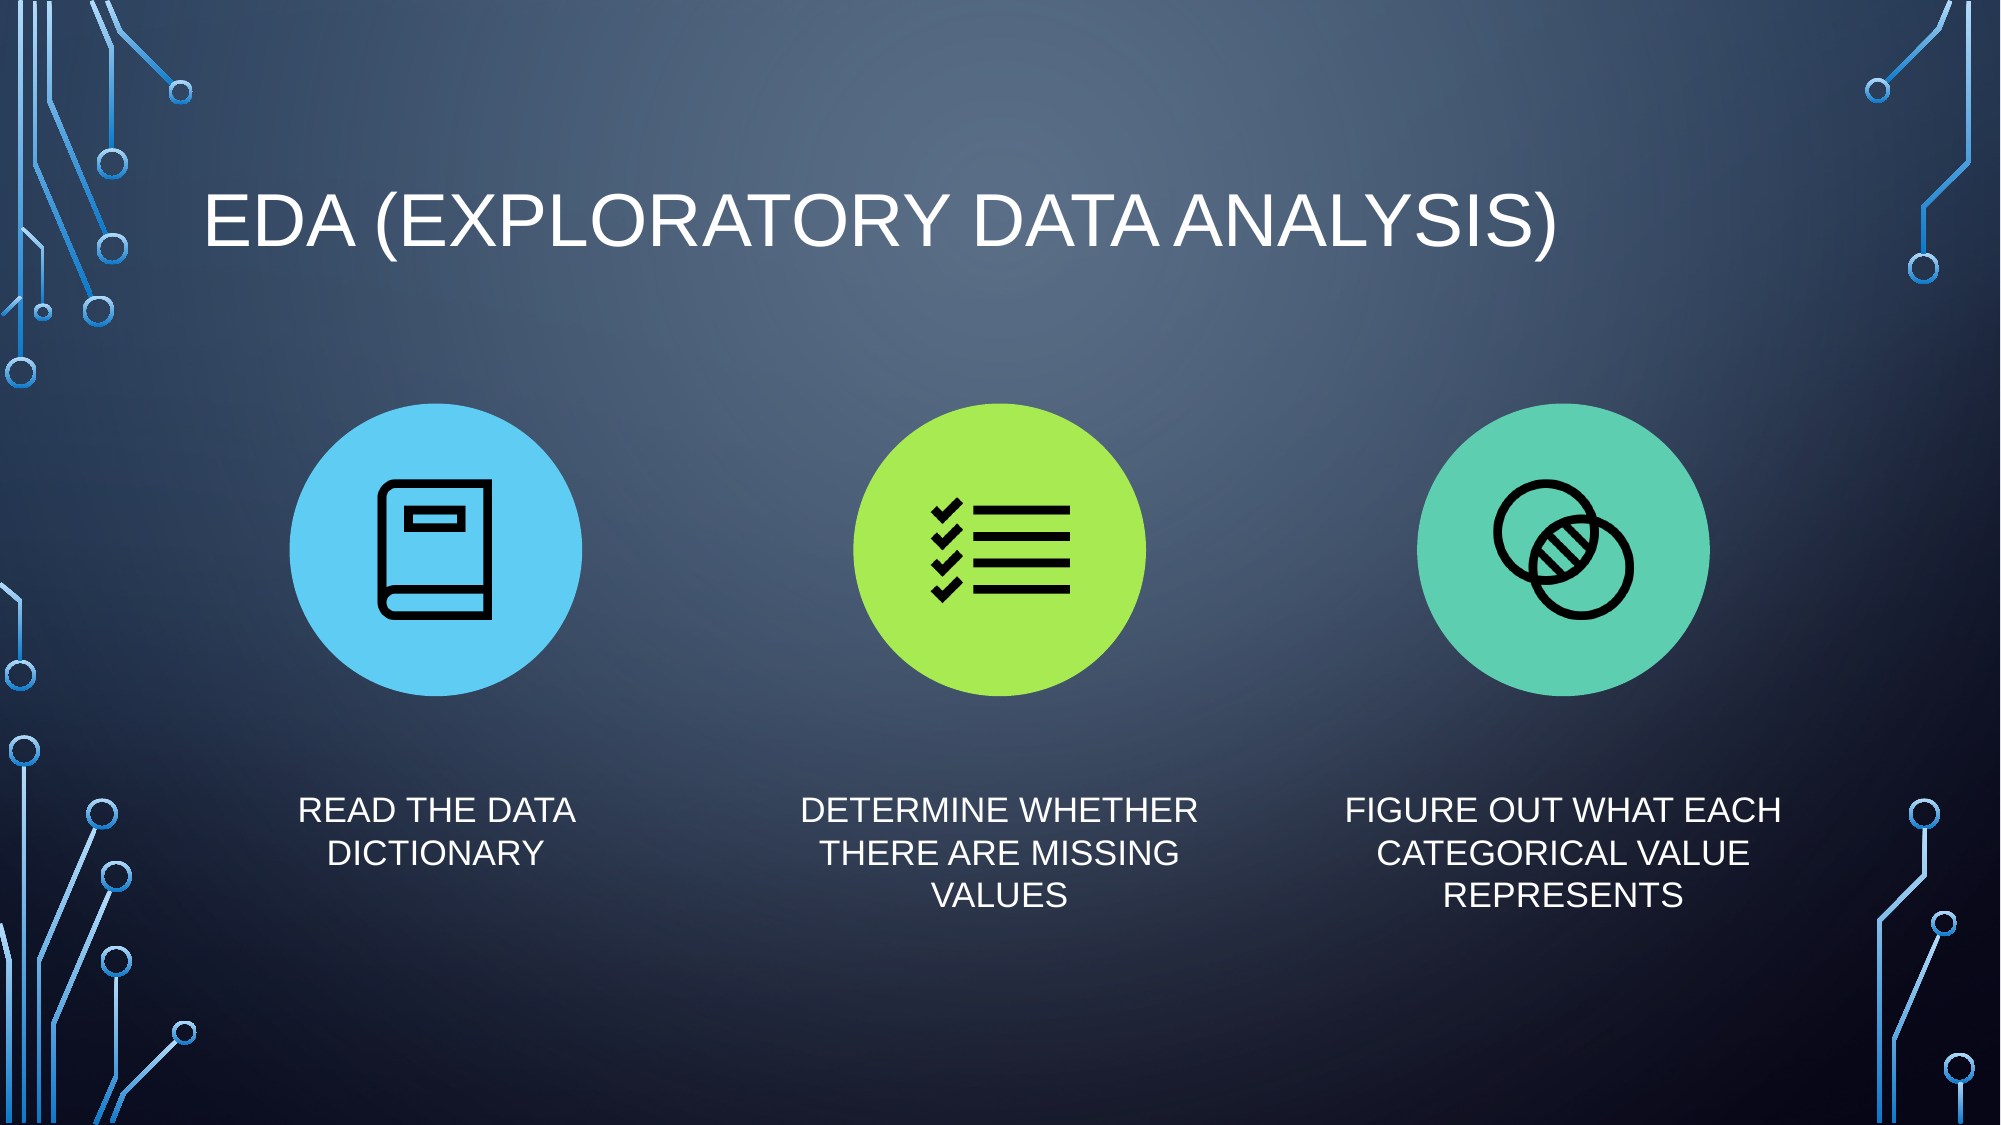

# EDA (Exploratory data Analysis)
Read the data dictionary
Determine whether there are missing values
Figure out what each categorical value represents